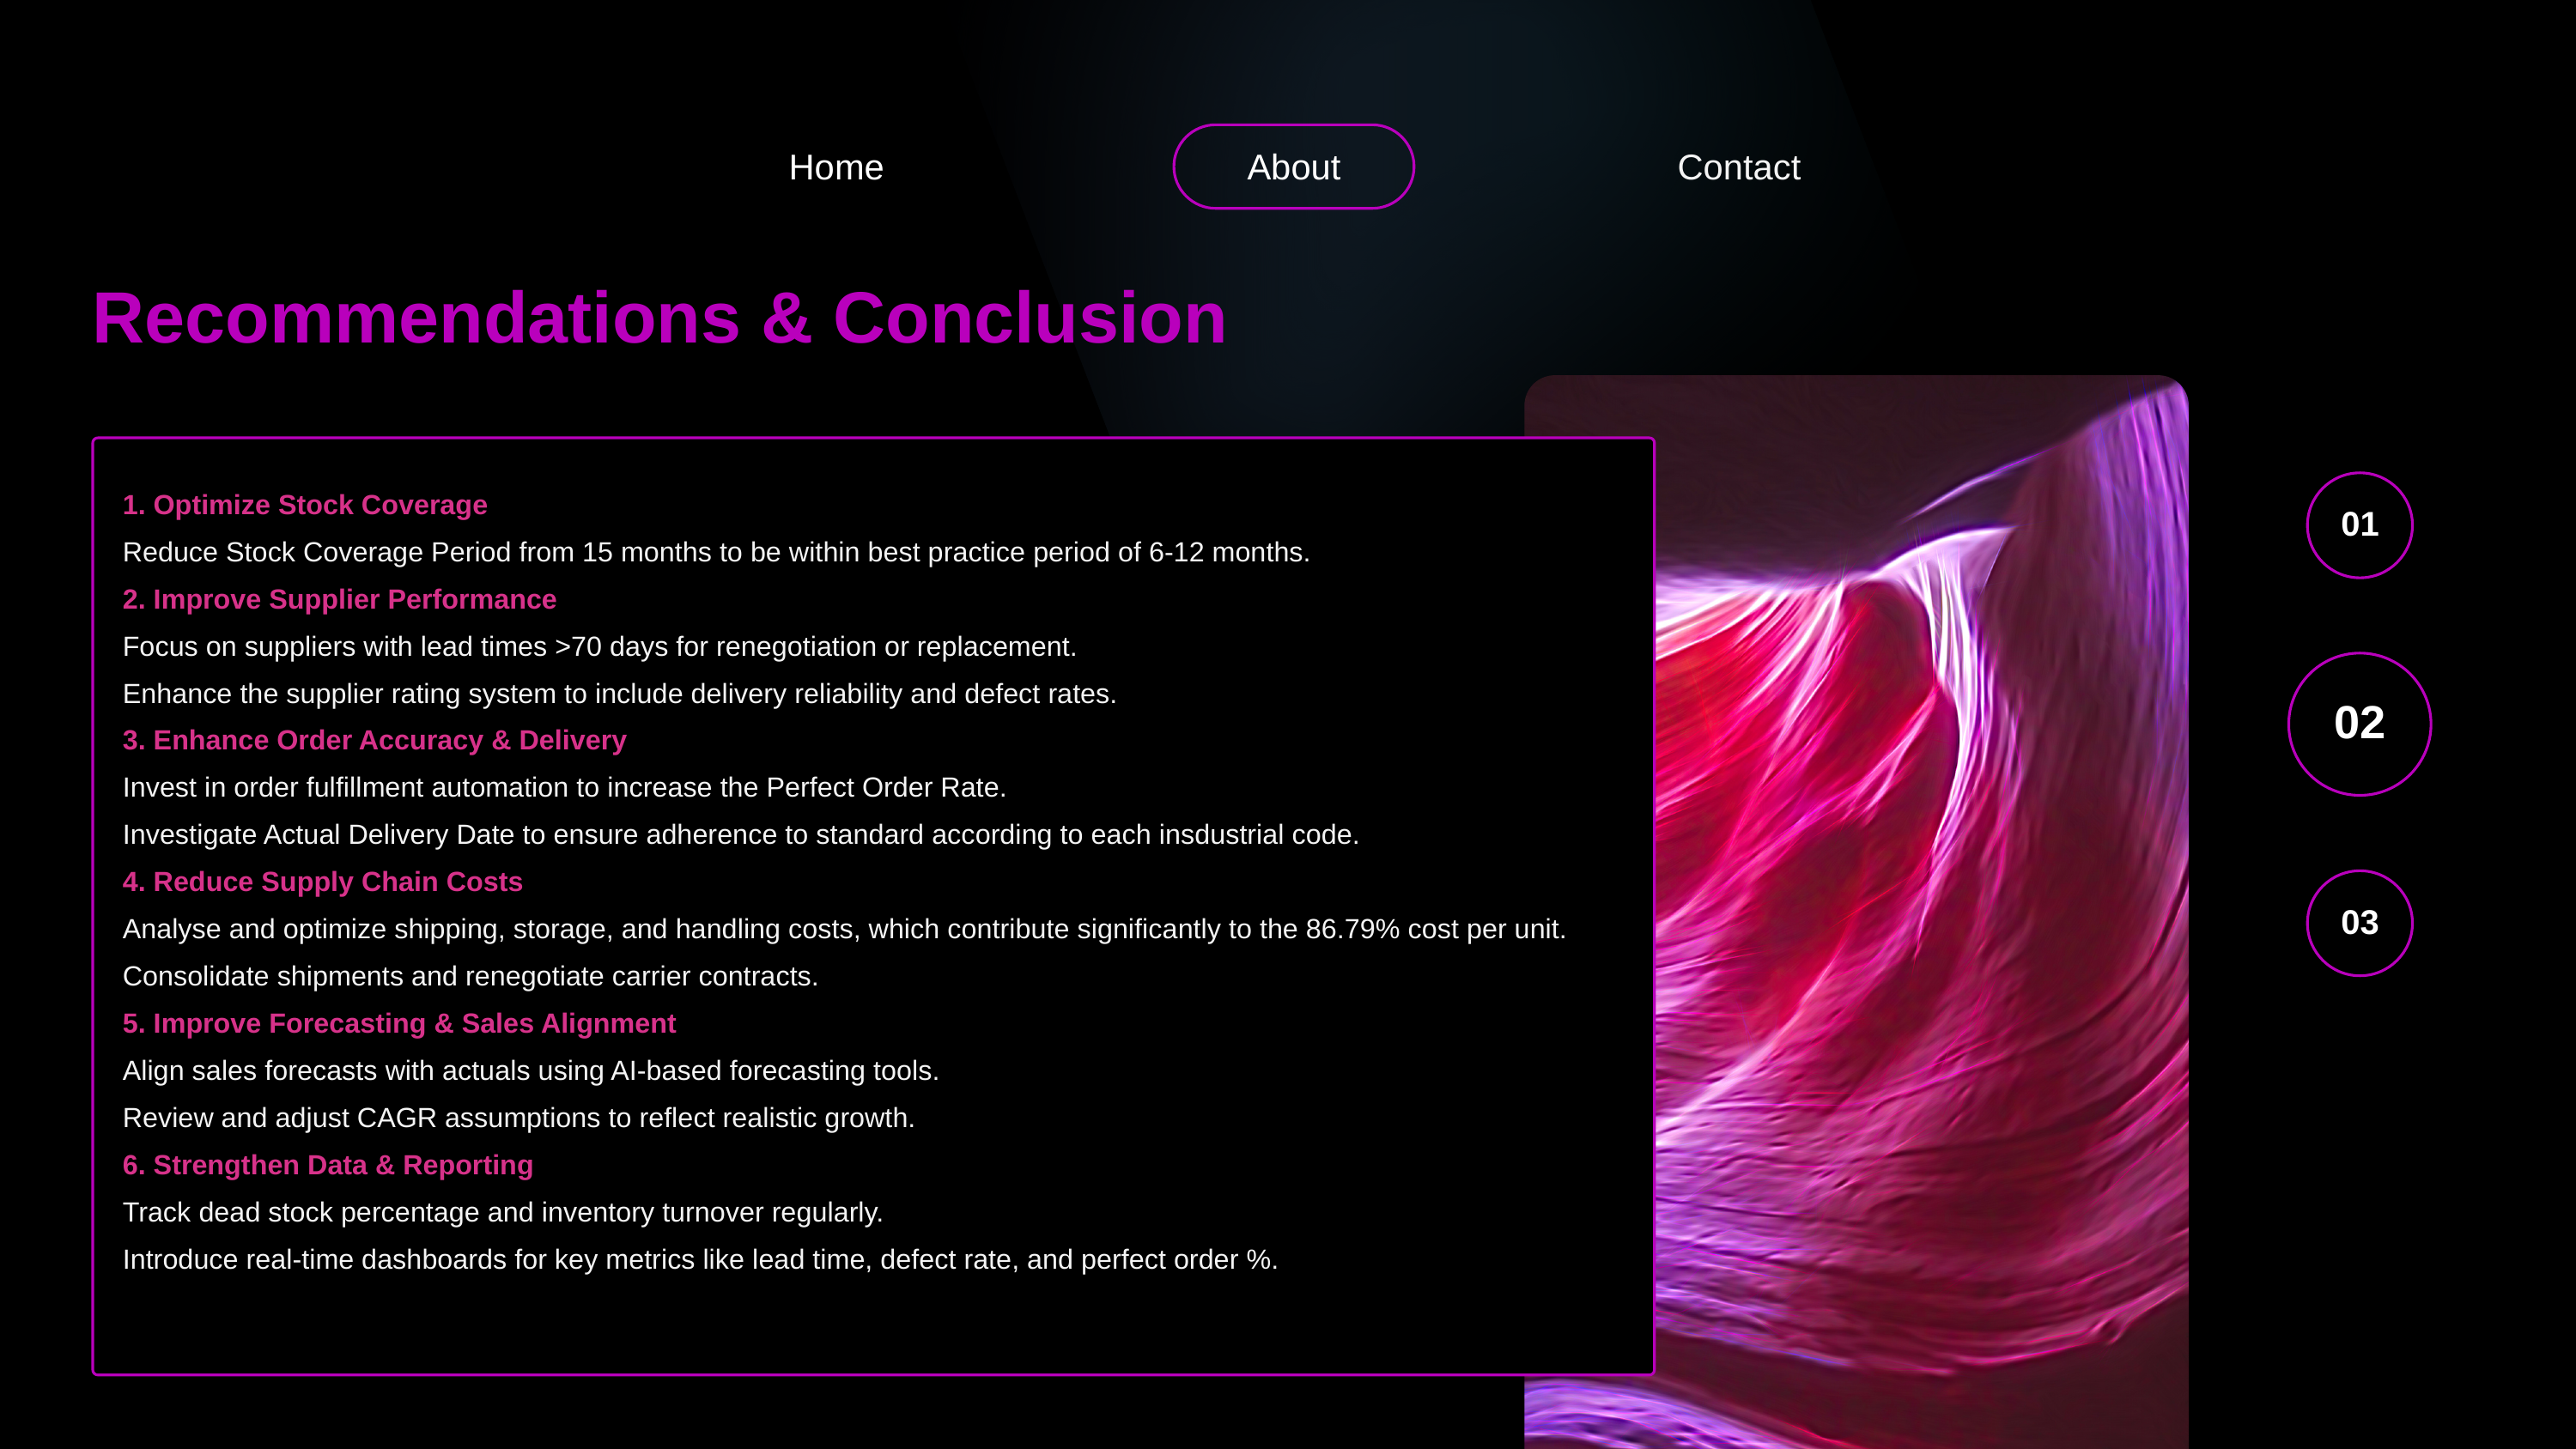

Home
About
Contact
Recommendations & Conclusion

1. Optimize Stock Coverage
Reduce Stock Coverage Period from 15 months to be within best practice period of 6-12 months.
2. Improve Supplier Performance
Focus on suppliers with lead times >70 days for renegotiation or replacement.
Enhance the supplier rating system to include delivery reliability and defect rates.
3. Enhance Order Accuracy & Delivery
Invest in order fulfillment automation to increase the Perfect Order Rate.
Investigate Actual Delivery Date to ensure adherence to standard according to each insdustrial code.
4. Reduce Supply Chain Costs
Analyse and optimize shipping, storage, and handling costs, which contribute significantly to the 86.79% cost per unit.
Consolidate shipments and renegotiate carrier contracts.
5. Improve Forecasting & Sales Alignment
Align sales forecasts with actuals using AI-based forecasting tools.
Review and adjust CAGR assumptions to reflect realistic growth.
6. Strengthen Data & Reporting
Track dead stock percentage and inventory turnover regularly.
Introduce real-time dashboards for key metrics like lead time, defect rate, and perfect order %.

01

02

03